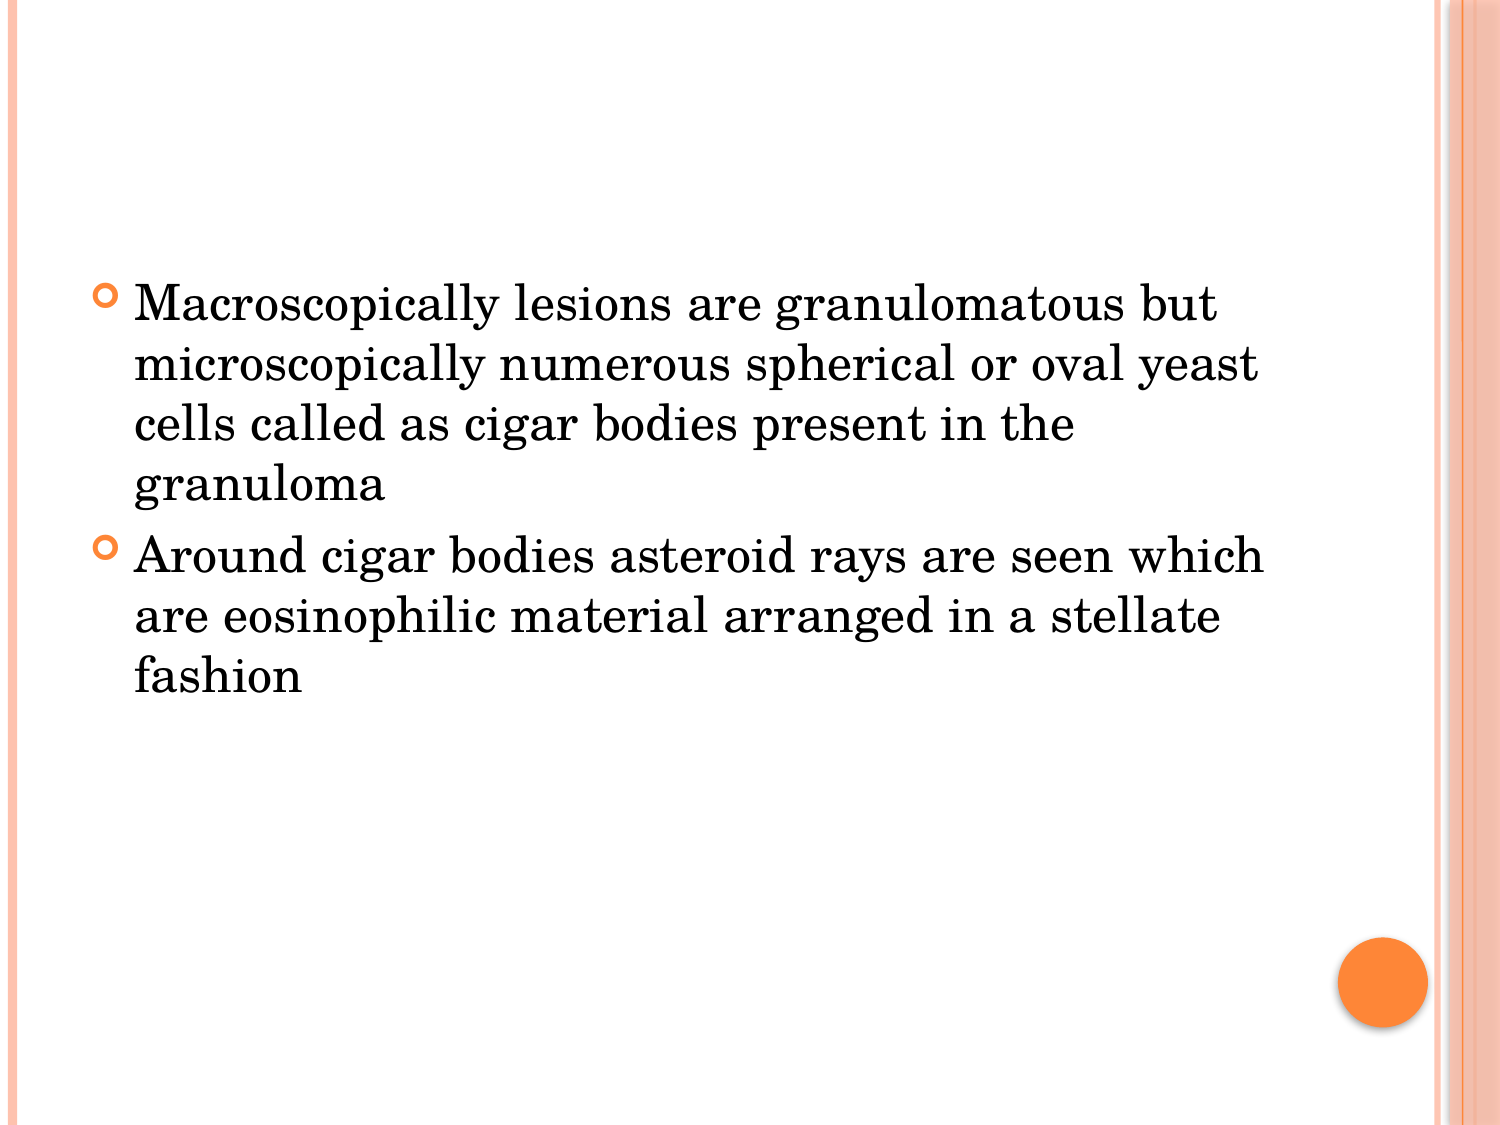

#
Macroscopically lesions are granulomatous but microscopically numerous spherical or oval yeast cells called as cigar bodies present in the granuloma
Around cigar bodies asteroid rays are seen which are eosinophilic material arranged in a stellate fashion